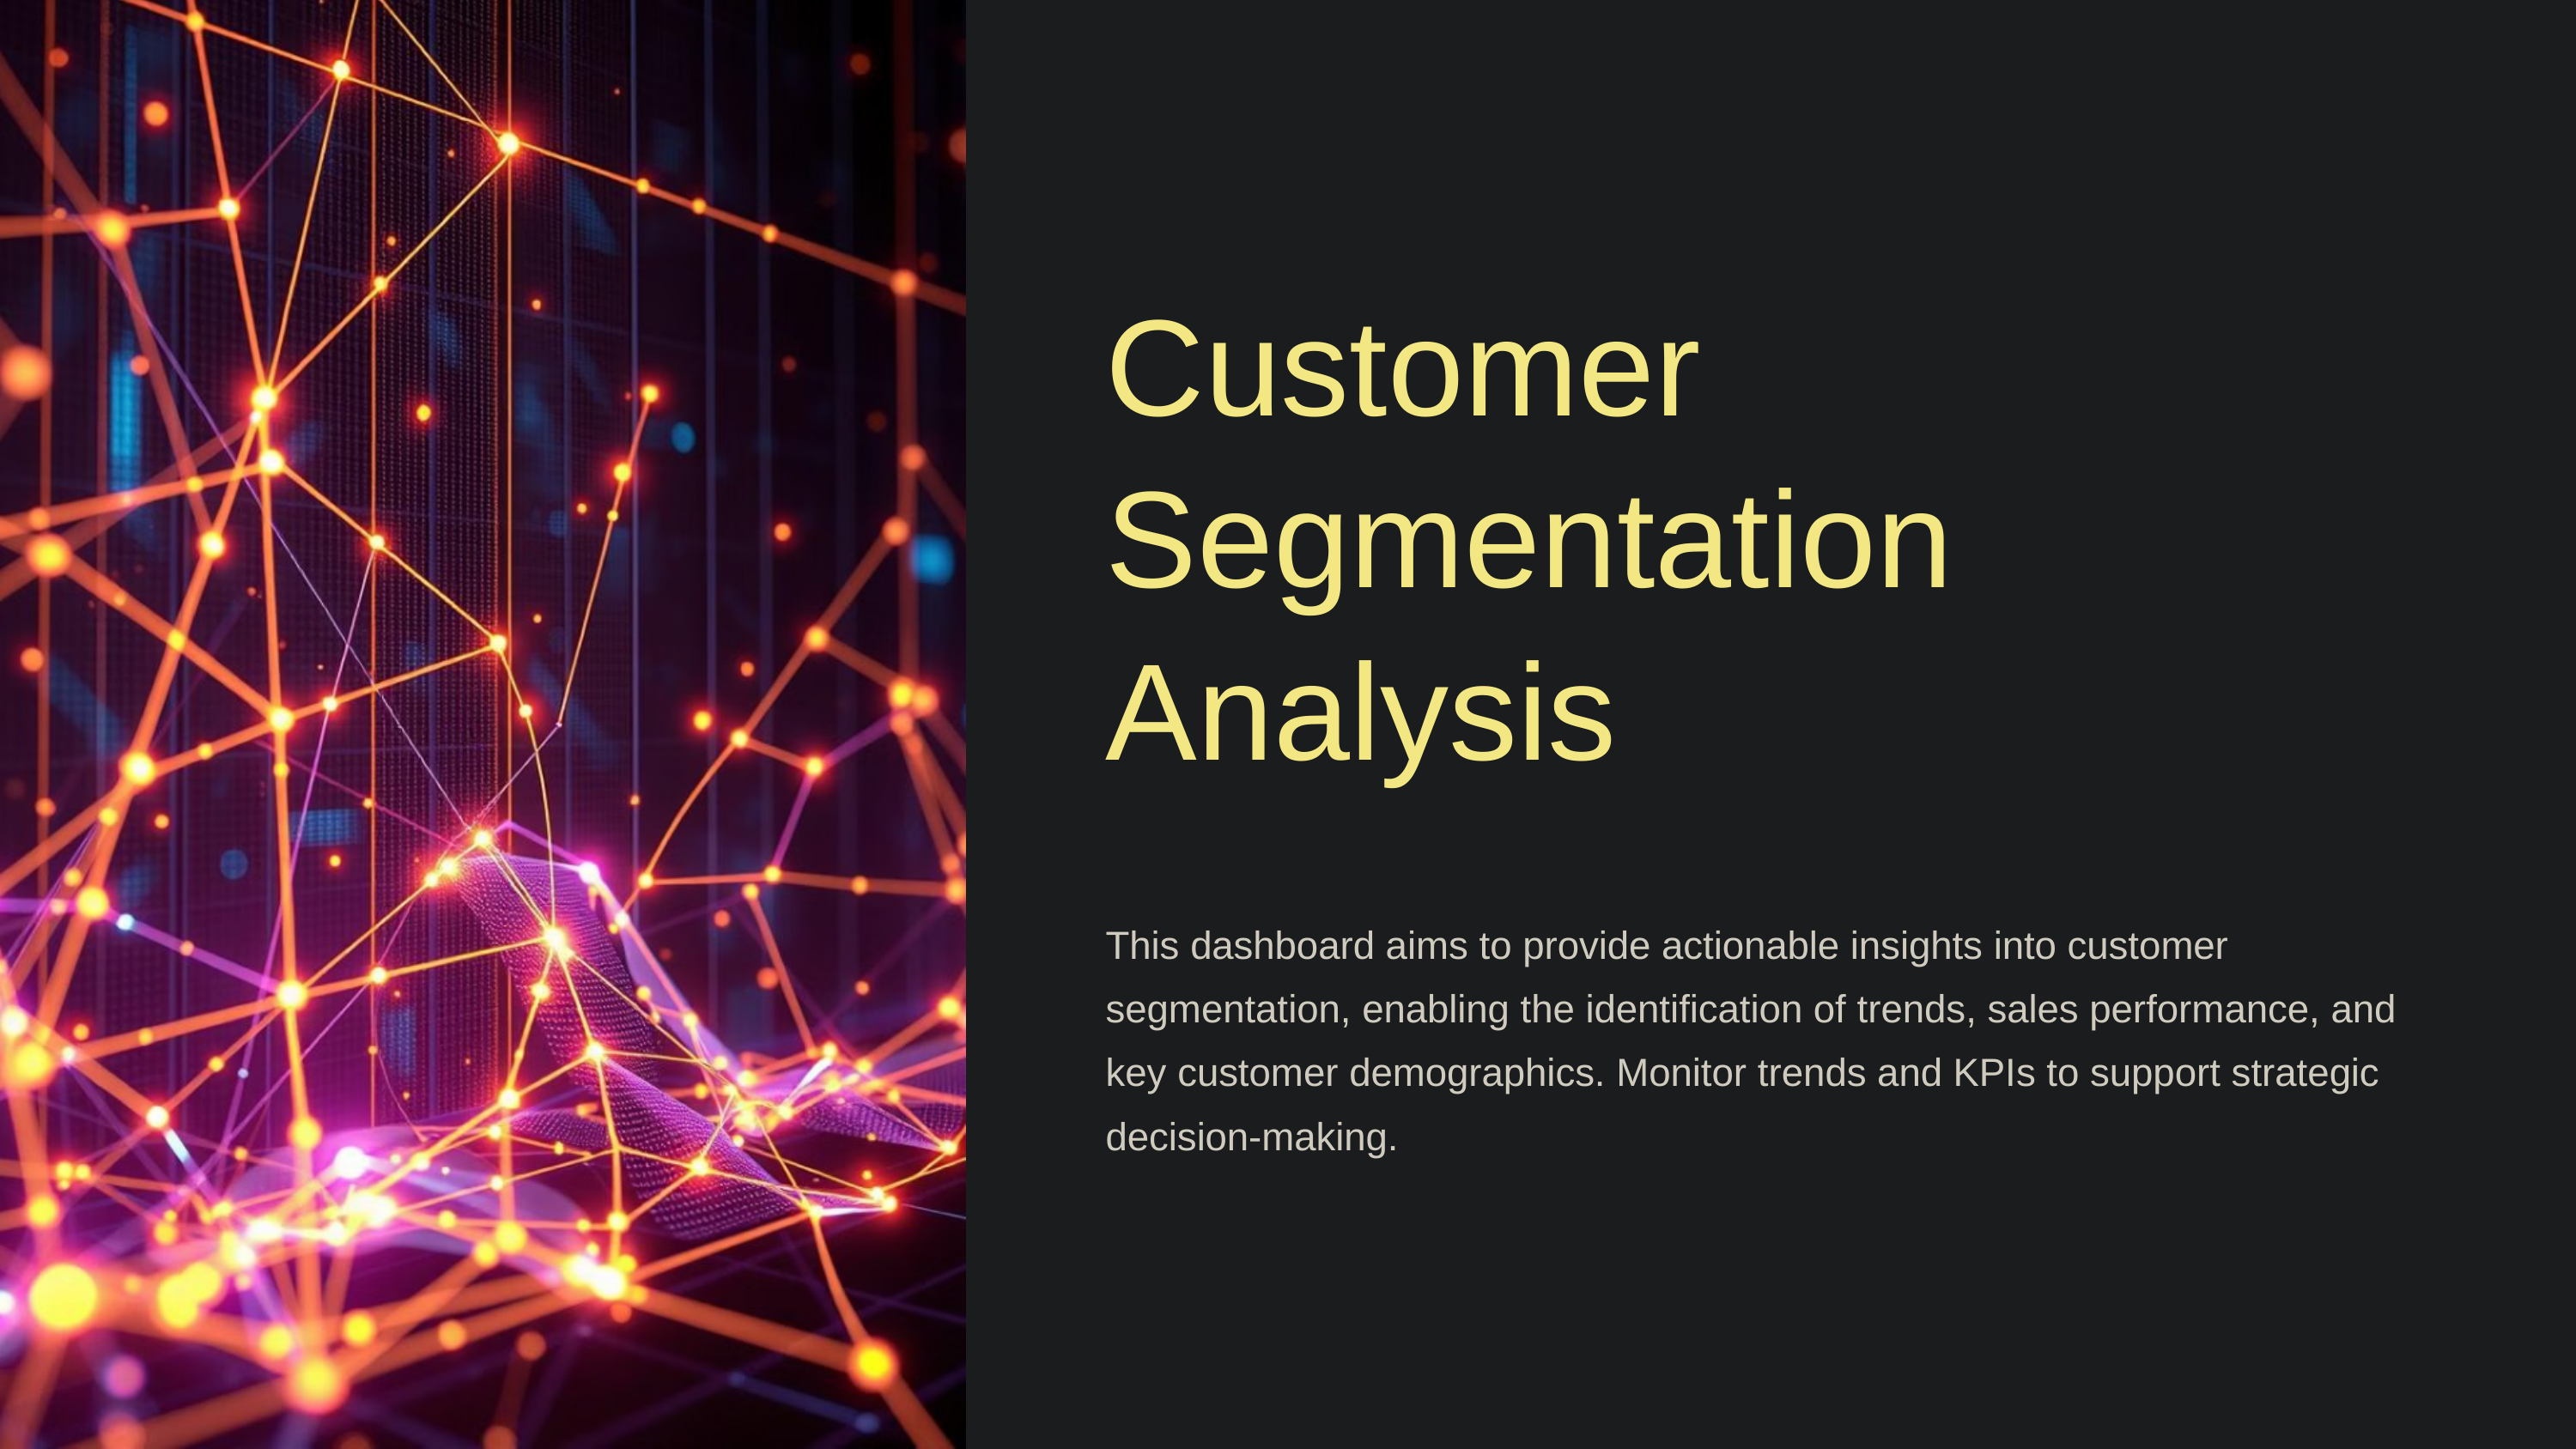

Customer Segmentation Analysis

This dashboard aims to provide actionable insights into customer segmentation, enabling the identification of trends, sales performance, and key customer demographics. Monitor trends and KPIs to support strategic decision-making.